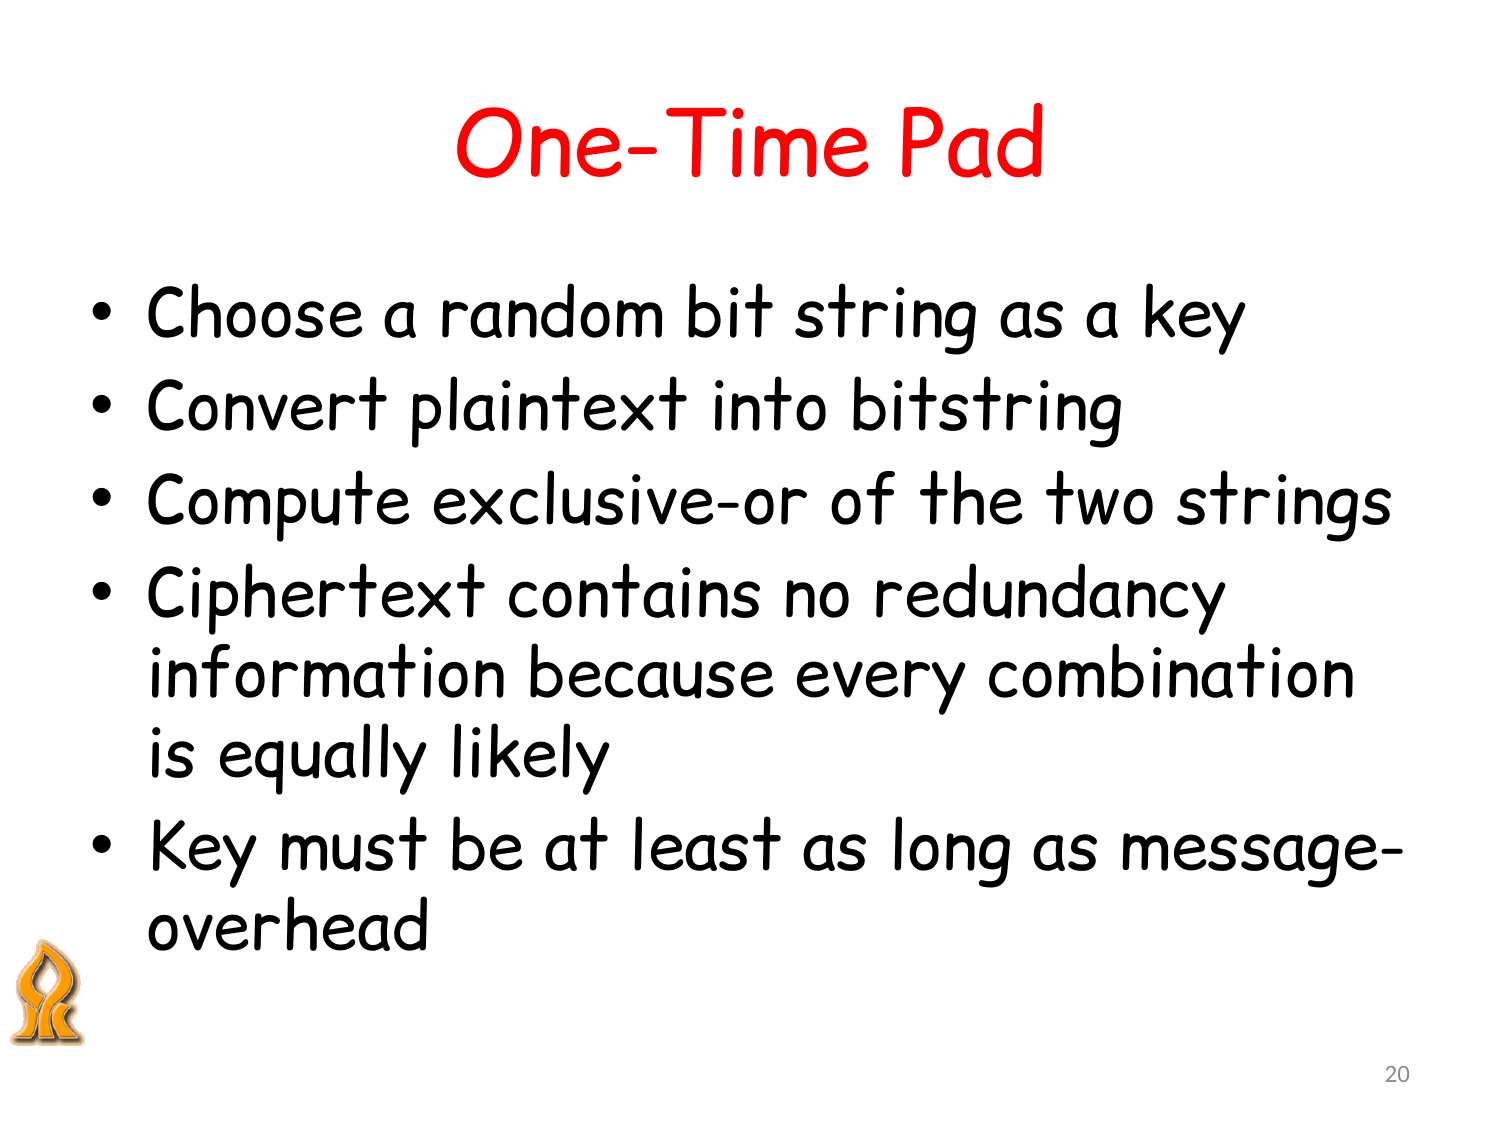

# One-Time Pad
Choose a random bit string as a key
Convert plaintext into bitstring
Compute exclusive-or of the two strings
Ciphertext contains no redundancy information because every combination is equally likely
Key must be at least as long as message- overhead
20